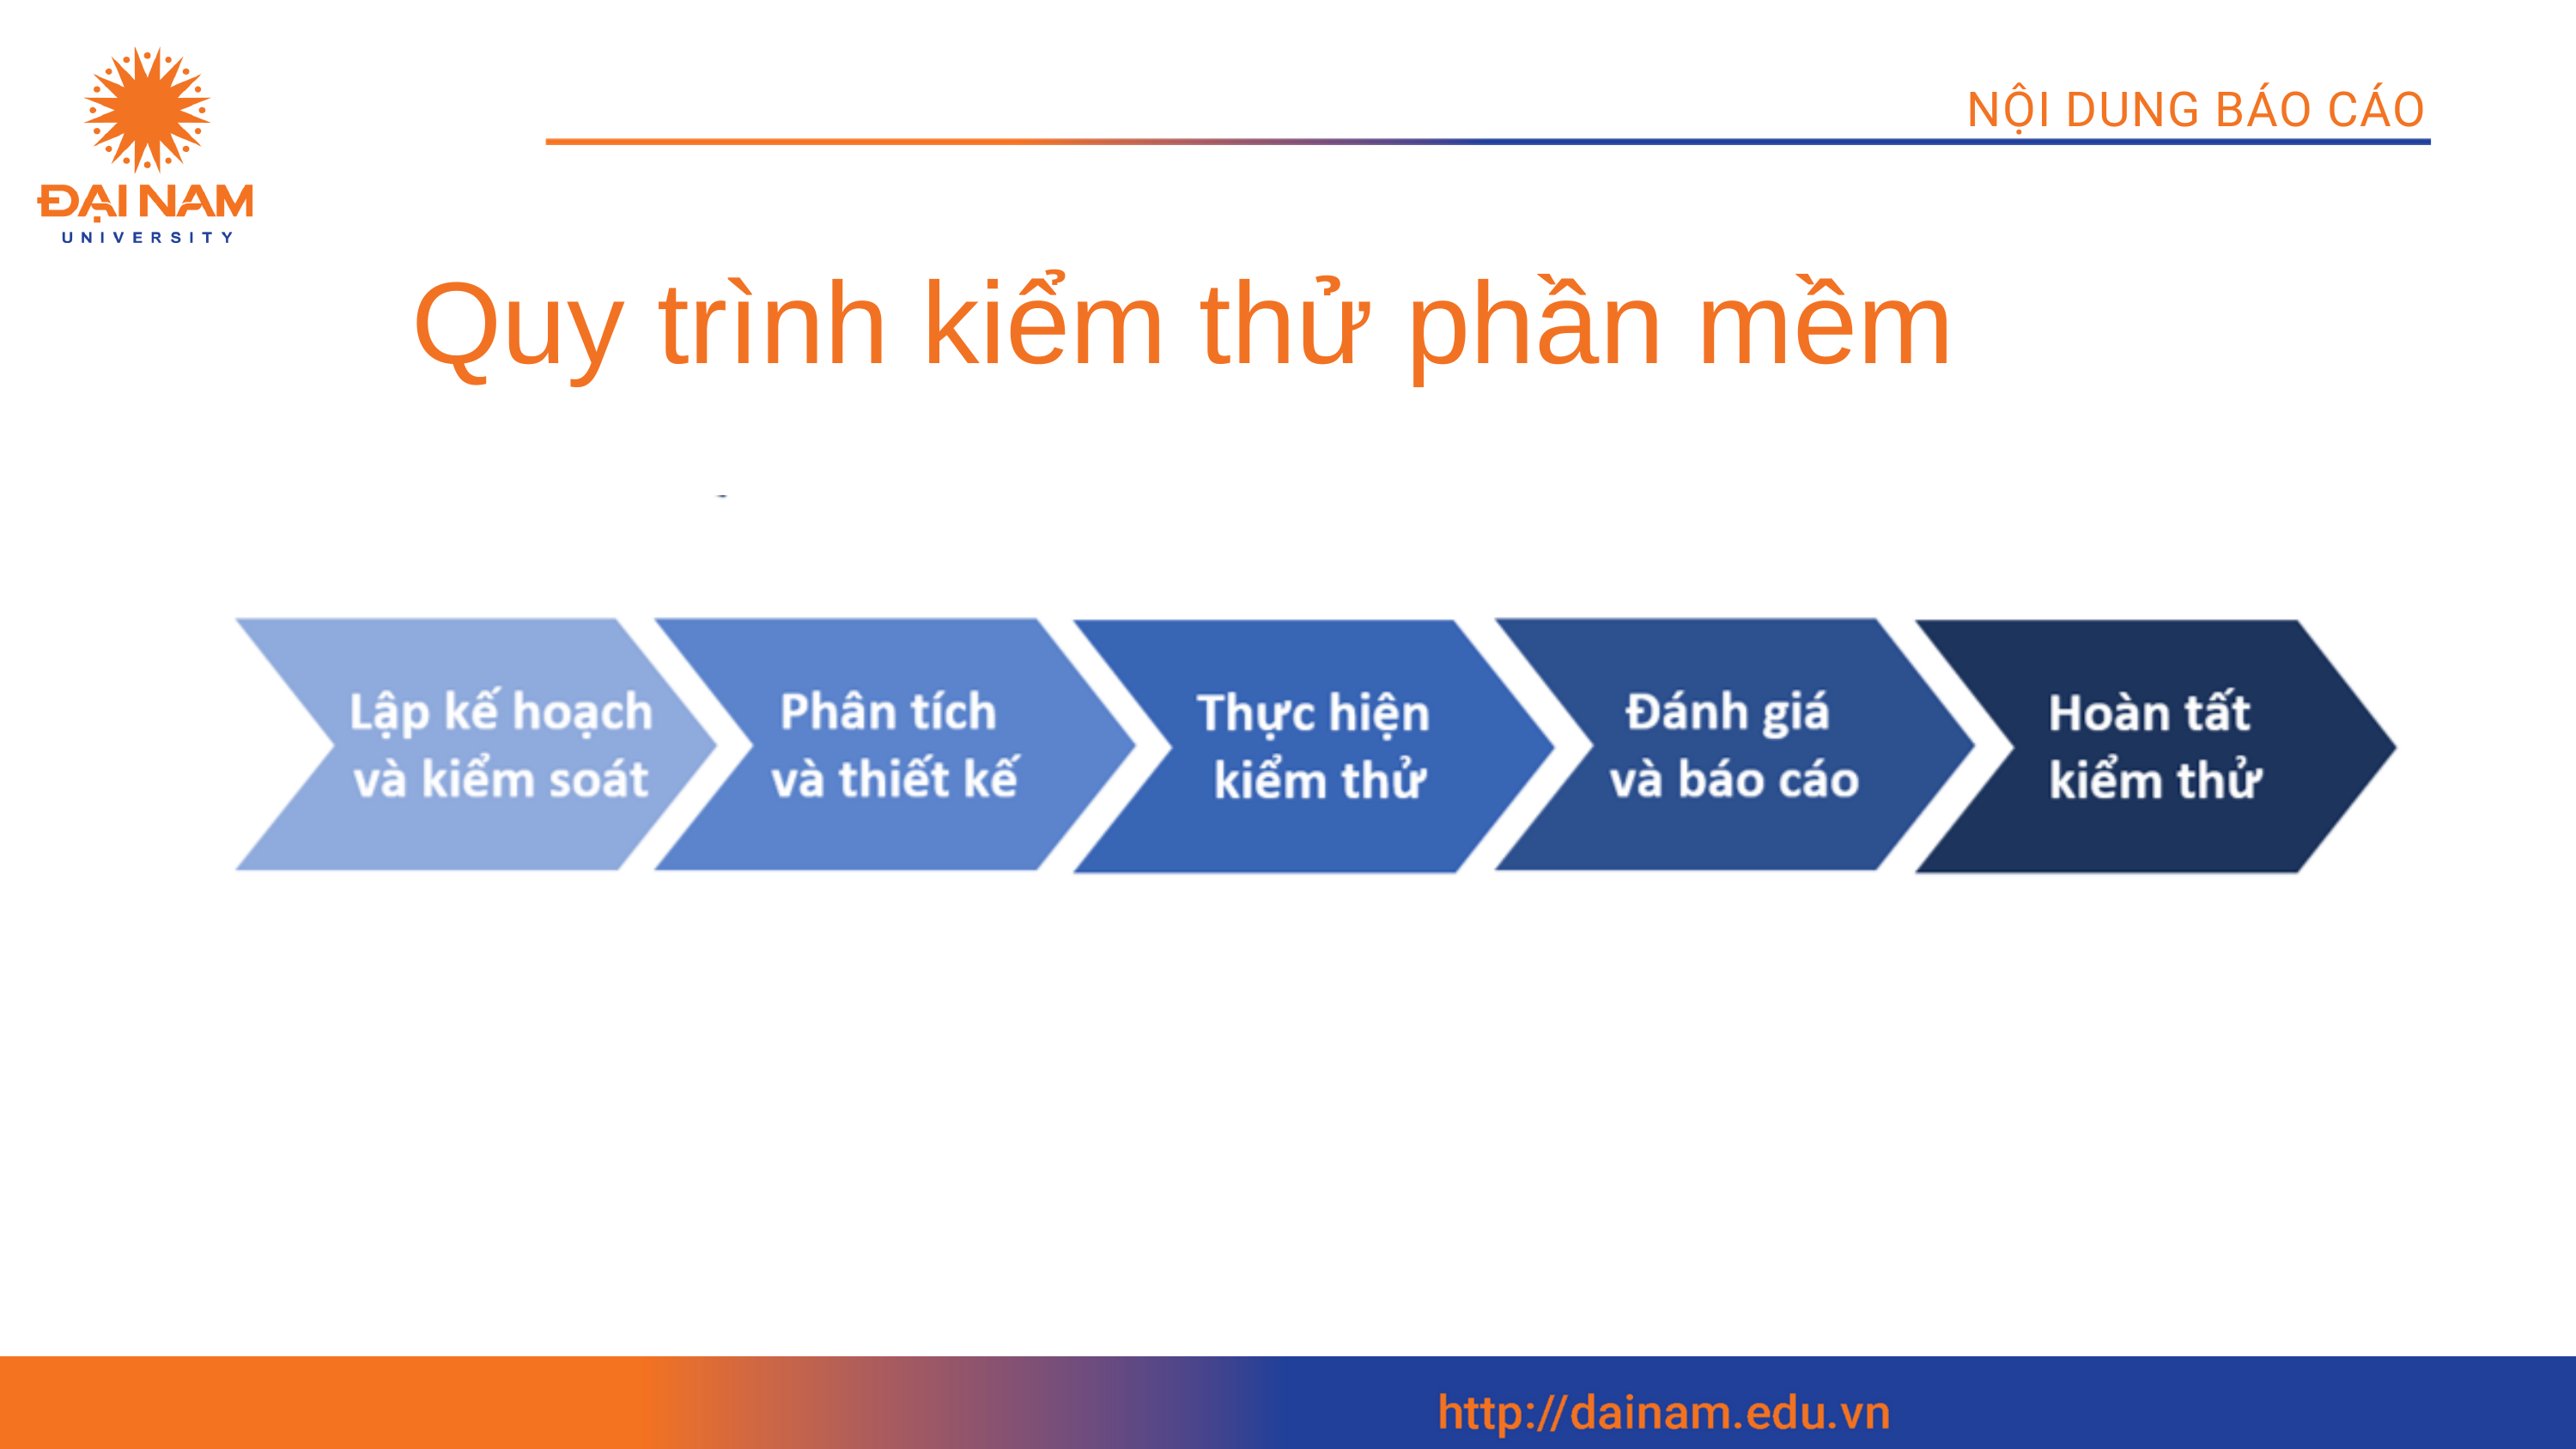

NỘI DUNG BÁO CÁO

Quy trình kiểm thử phần mềm